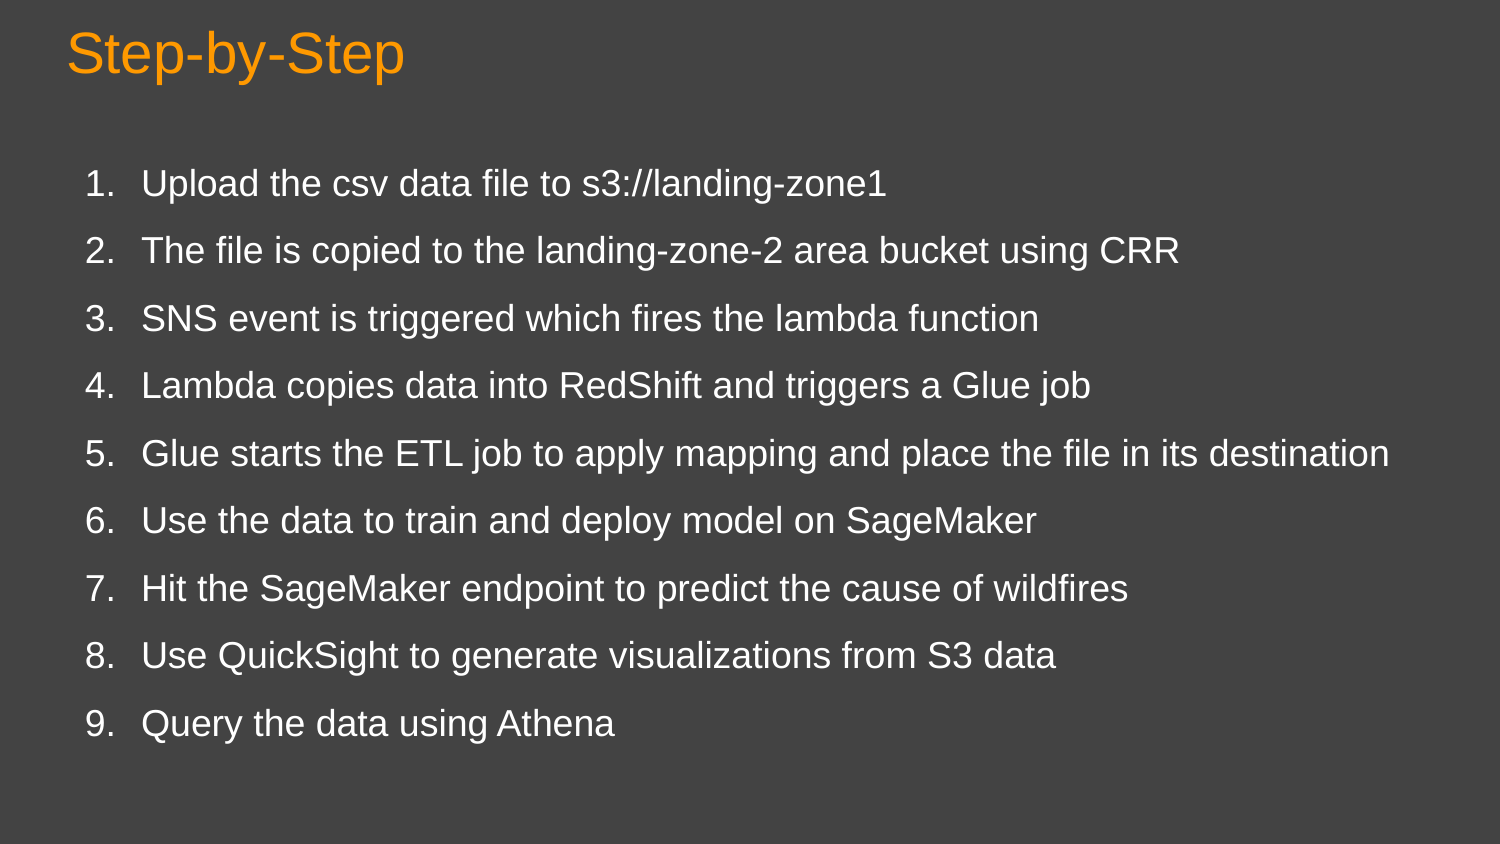

# Step-by-Step
Upload the csv data file to s3://landing-zone1
The file is copied to the landing-zone-2 area bucket using CRR
SNS event is triggered which fires the lambda function
Lambda copies data into RedShift and triggers a Glue job
Glue starts the ETL job to apply mapping and place the file in its destination
Use the data to train and deploy model on SageMaker
Hit the SageMaker endpoint to predict the cause of wildfires
Use QuickSight to generate visualizations from S3 data
Query the data using Athena